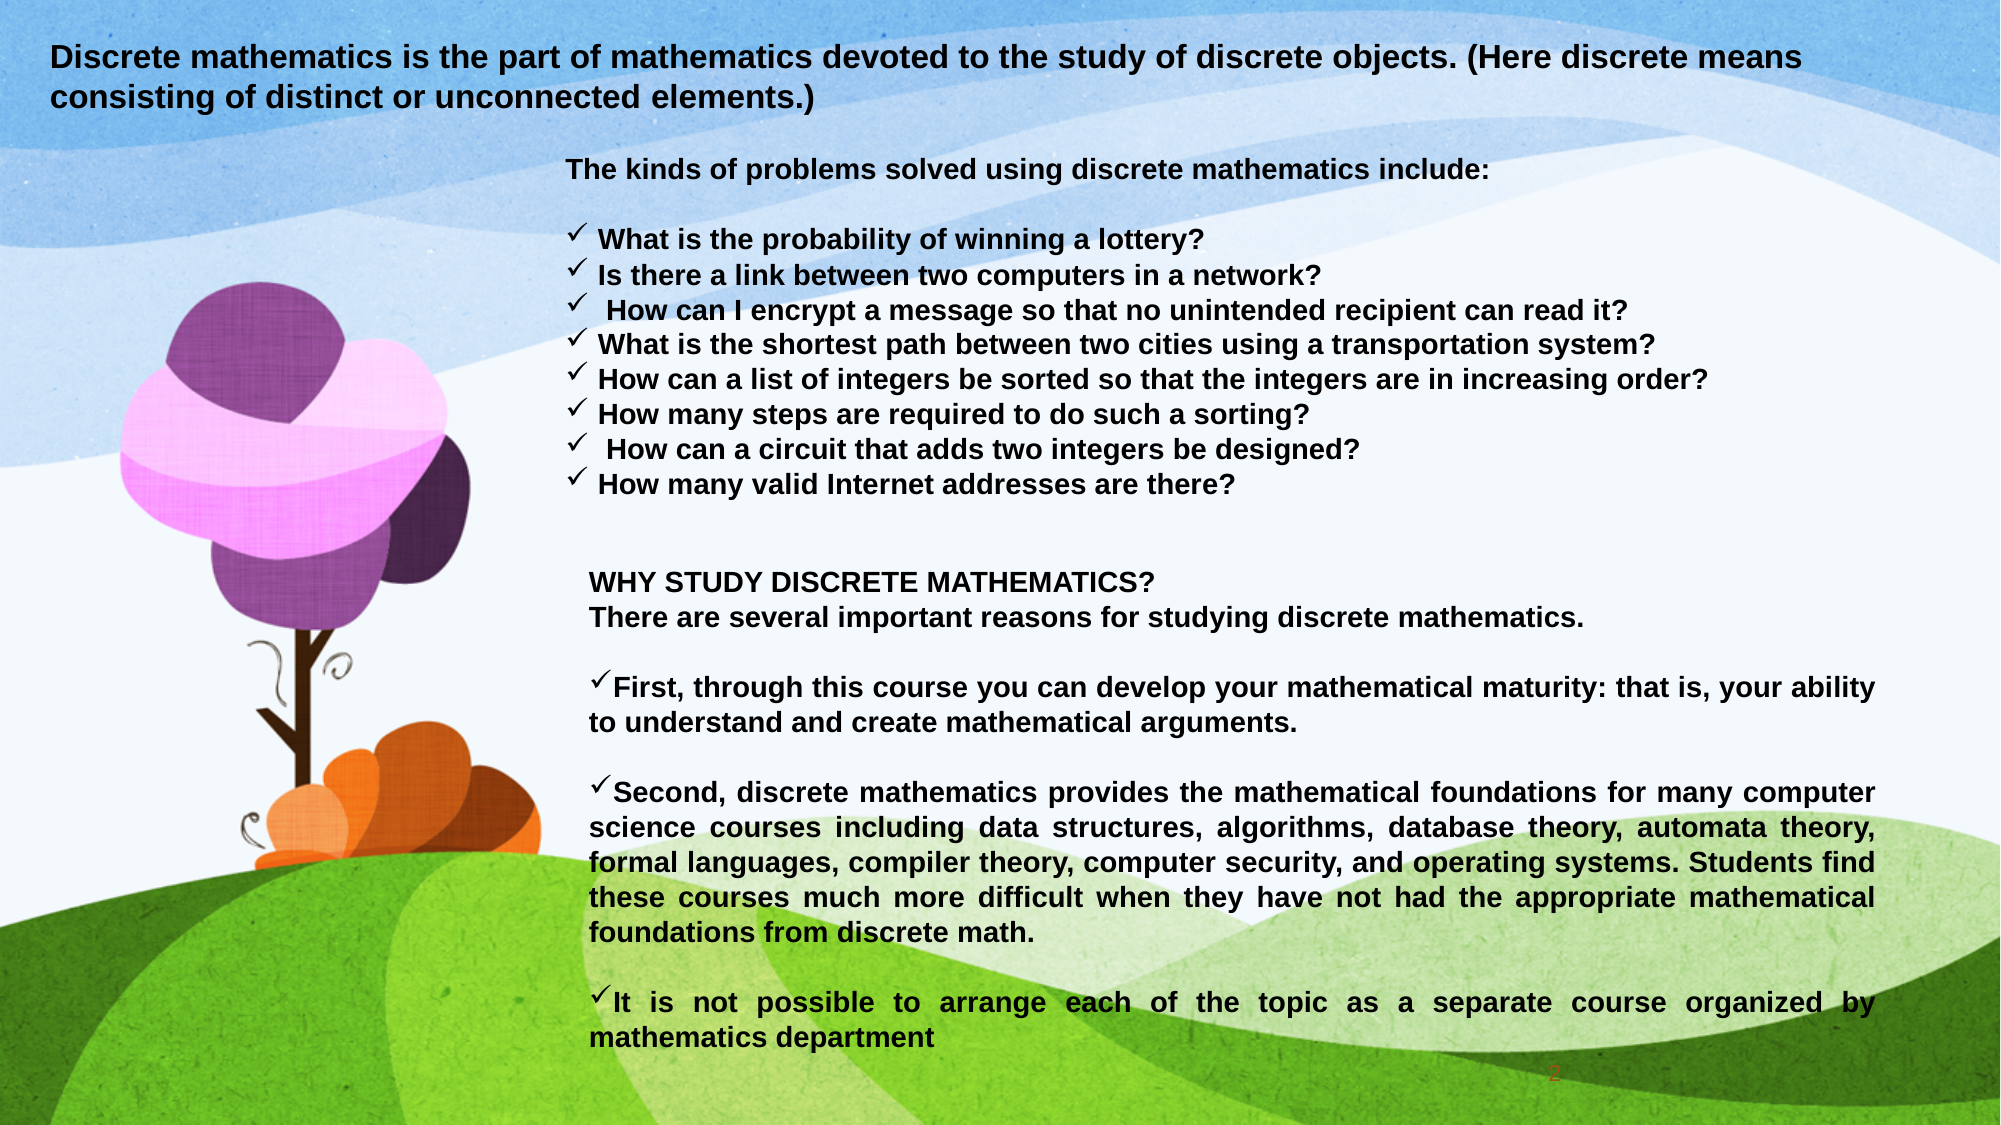

Discrete mathematics is the part of mathematics devoted to the study of discrete objects. (Here discrete means consisting of distinct or unconnected elements.)
The kinds of problems solved using discrete mathematics include:

 What is the probability of winning a lottery?
 Is there a link between two computers in a network?
  How can I encrypt a message so that no unintended recipient can read it?
 What is the shortest path between two cities using a transportation system?
 How can a list of integers be sorted so that the integers are in increasing order?
 How many steps are required to do such a sorting?
  How can a circuit that adds two integers be designed?
 How many valid Internet addresses are there?

WHY STUDY DISCRETE MATHEMATICS?
There are several important reasons for studying discrete mathematics.

First, through this course you can develop your mathematical maturity: that is, your ability to understand and create mathematical arguments.

Second, discrete mathematics provides the mathematical foundations for many computer science courses including data structures, algorithms, database theory, automata theory, formal languages, compiler theory, computer security, and operating systems. Students find these courses much more difficult when they have not had the appropriate mathematical foundations from discrete math.

It is not possible to arrange each of the topic as a separate course organized by mathematics department
2